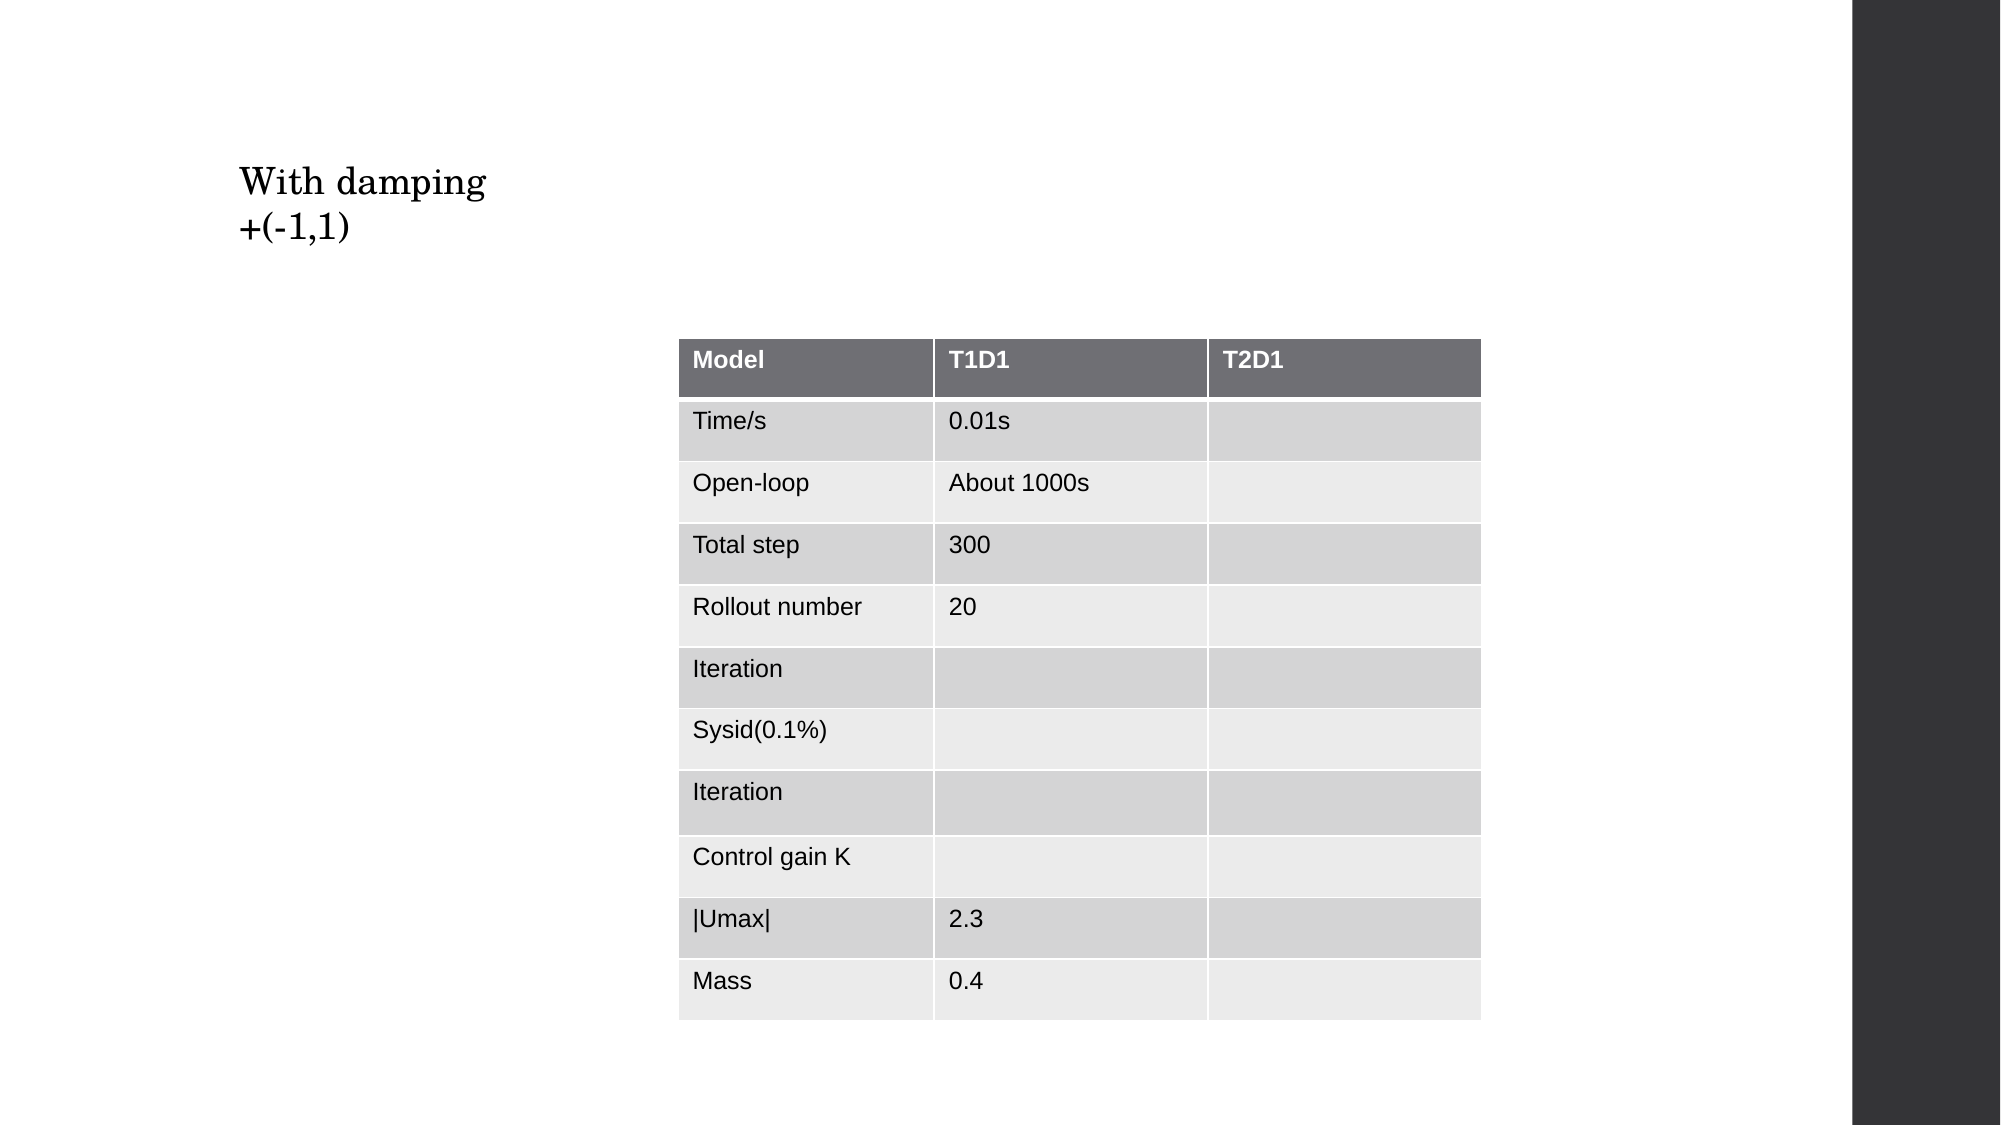

With damping
+(-1,1)
| Model | T1D1 | T2D1 |
| --- | --- | --- |
| Time/s | 0.01s |  |
| Open-loop | About 1000s |  |
| Total step | 300 |  |
| Rollout number | 20 |  |
| Iteration |  |  |
| Sysid(0.1%) |  |  |
| Iteration |  |  |
| Control gain K |  |  |
| |Umax| | 2.3 |  |
| Mass | 0.4 |  |